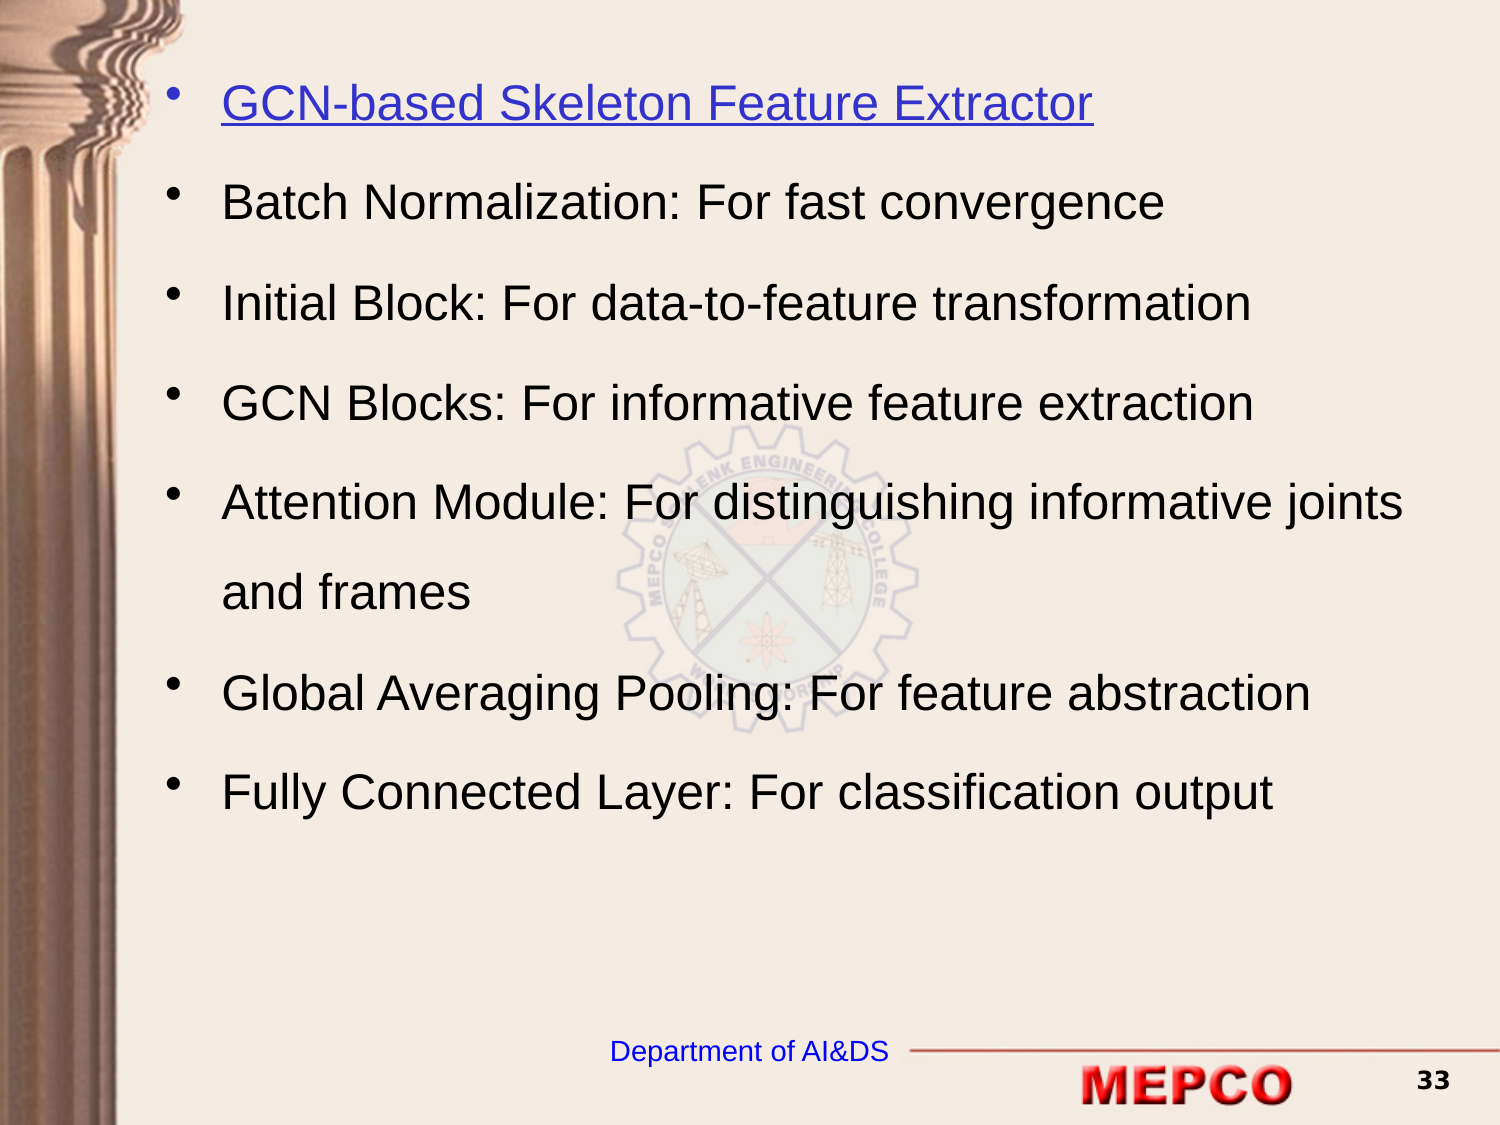

GCN-based Skeleton Feature Extractor
Batch Normalization: For fast convergence
Initial Block: For data-to-feature transformation
GCN Blocks: For informative feature extraction
Attention Module: For distinguishing informative joints and frames
Global Averaging Pooling: For feature abstraction
Fully Connected Layer: For classification output
Department of AI&DS